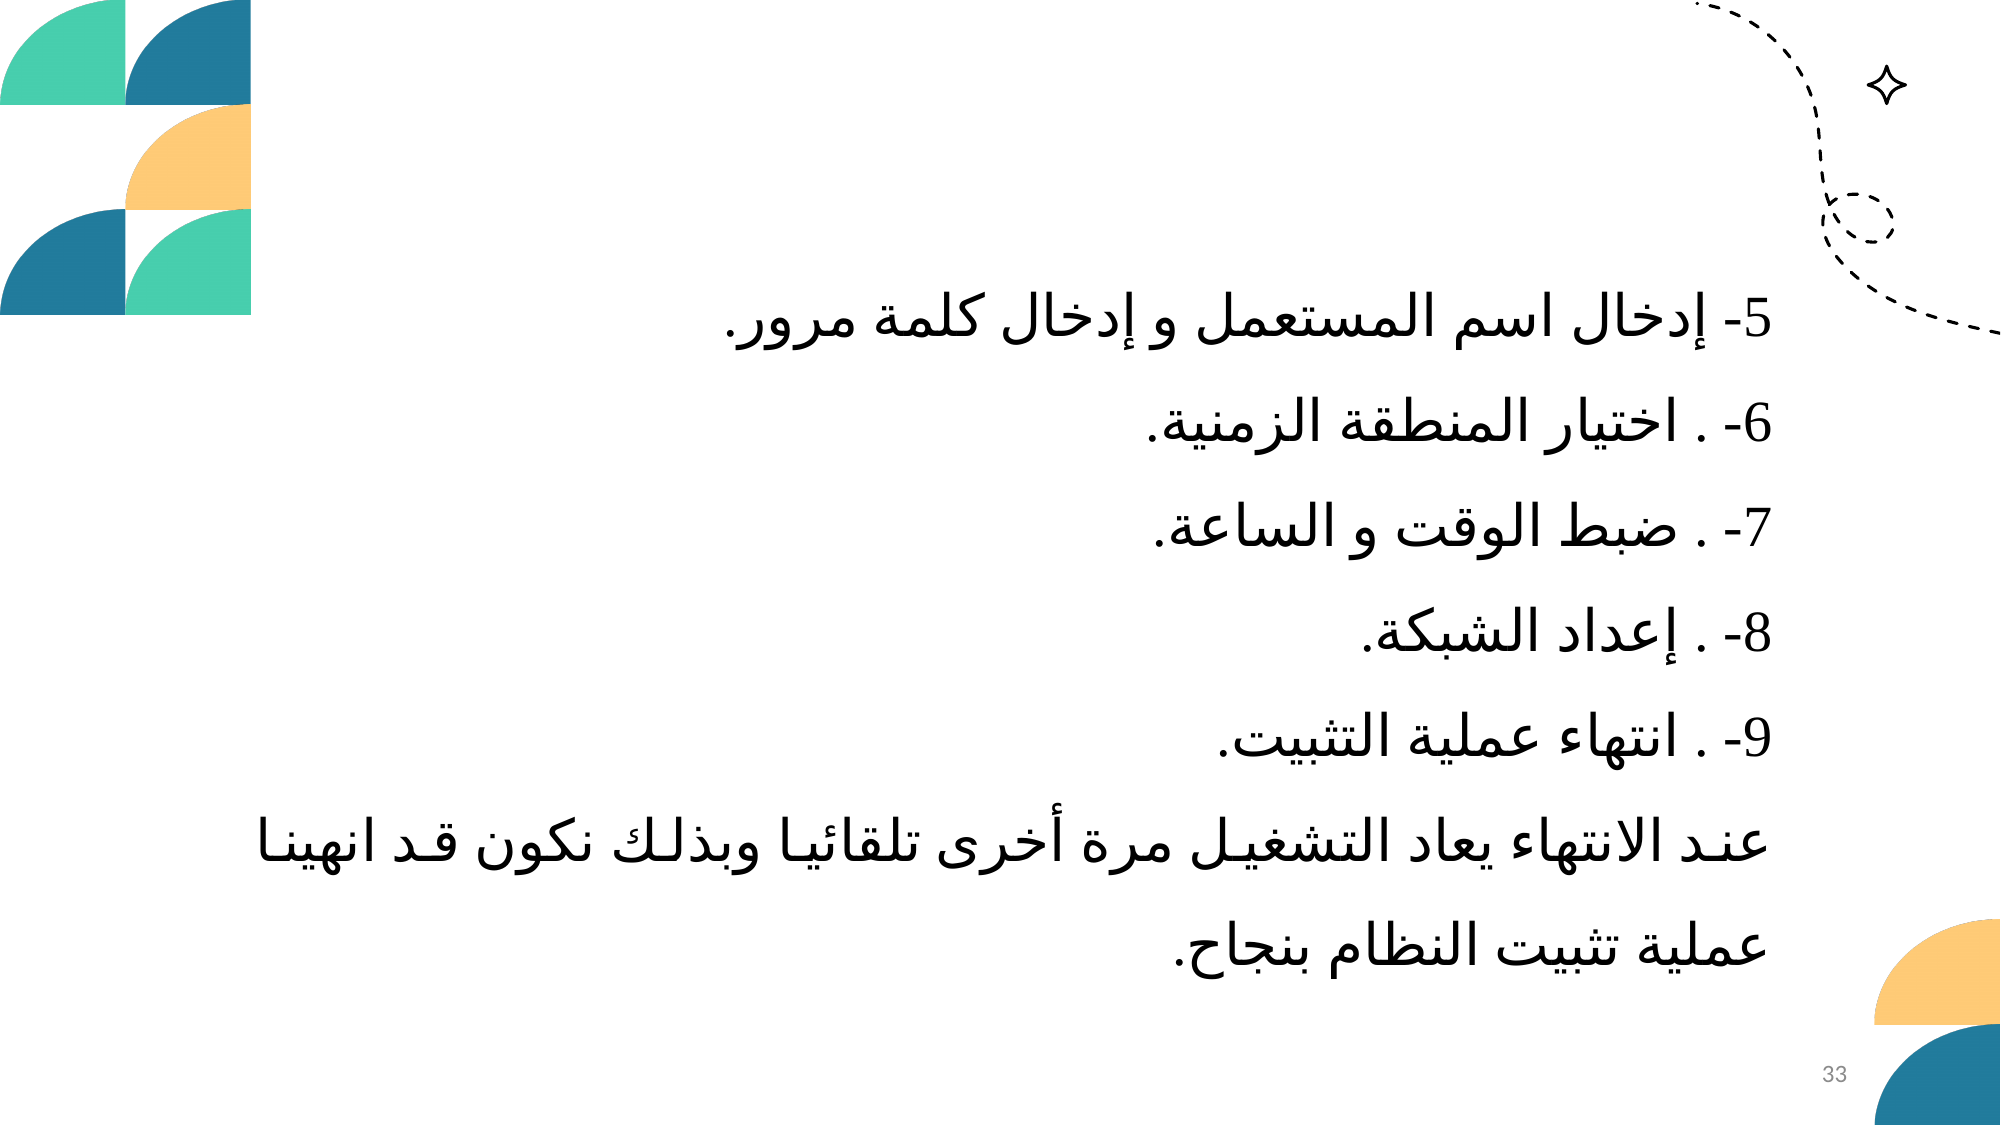

5- إدخال اسم المستعمل و إدخال كلمة مرور.
6- . اختيار المنطقة الزمنية.
7- . ضبط الوقت و الساعة.
8- . إعداد الشبكة.
9- . انتهاء عملية التثبيت.
عند الانتهاء يعاد التشغيل مرة أخرى تلقائيا وبذلك نكون قد انهينا عملية تثبيت النظام بنجاح.
33